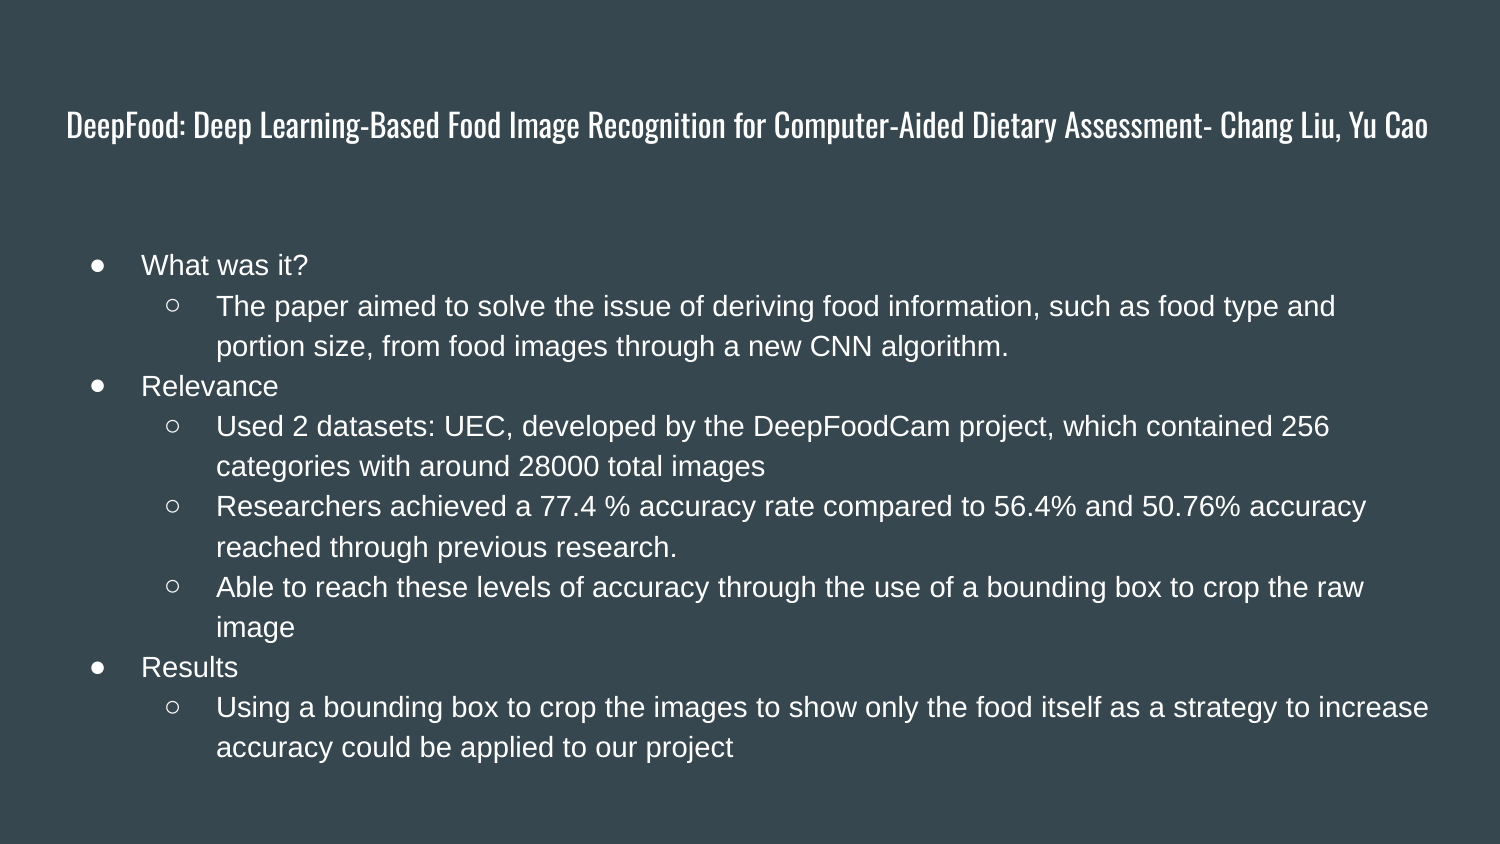

# DeepFood: Deep Learning-Based Food Image Recognition for Computer-Aided Dietary Assessment- Chang Liu, Yu Cao

What was it?
The paper aimed to solve the issue of deriving food information, such as food type and portion size, from food images through a new CNN algorithm.
Relevance
Used 2 datasets: UEC, developed by the DeepFoodCam project, which contained 256 categories with around 28000 total images
Researchers achieved a 77.4 % accuracy rate compared to 56.4% and 50.76% accuracy reached through previous research.
Able to reach these levels of accuracy through the use of a bounding box to crop the raw image
Results
Using a bounding box to crop the images to show only the food itself as a strategy to increase accuracy could be applied to our project